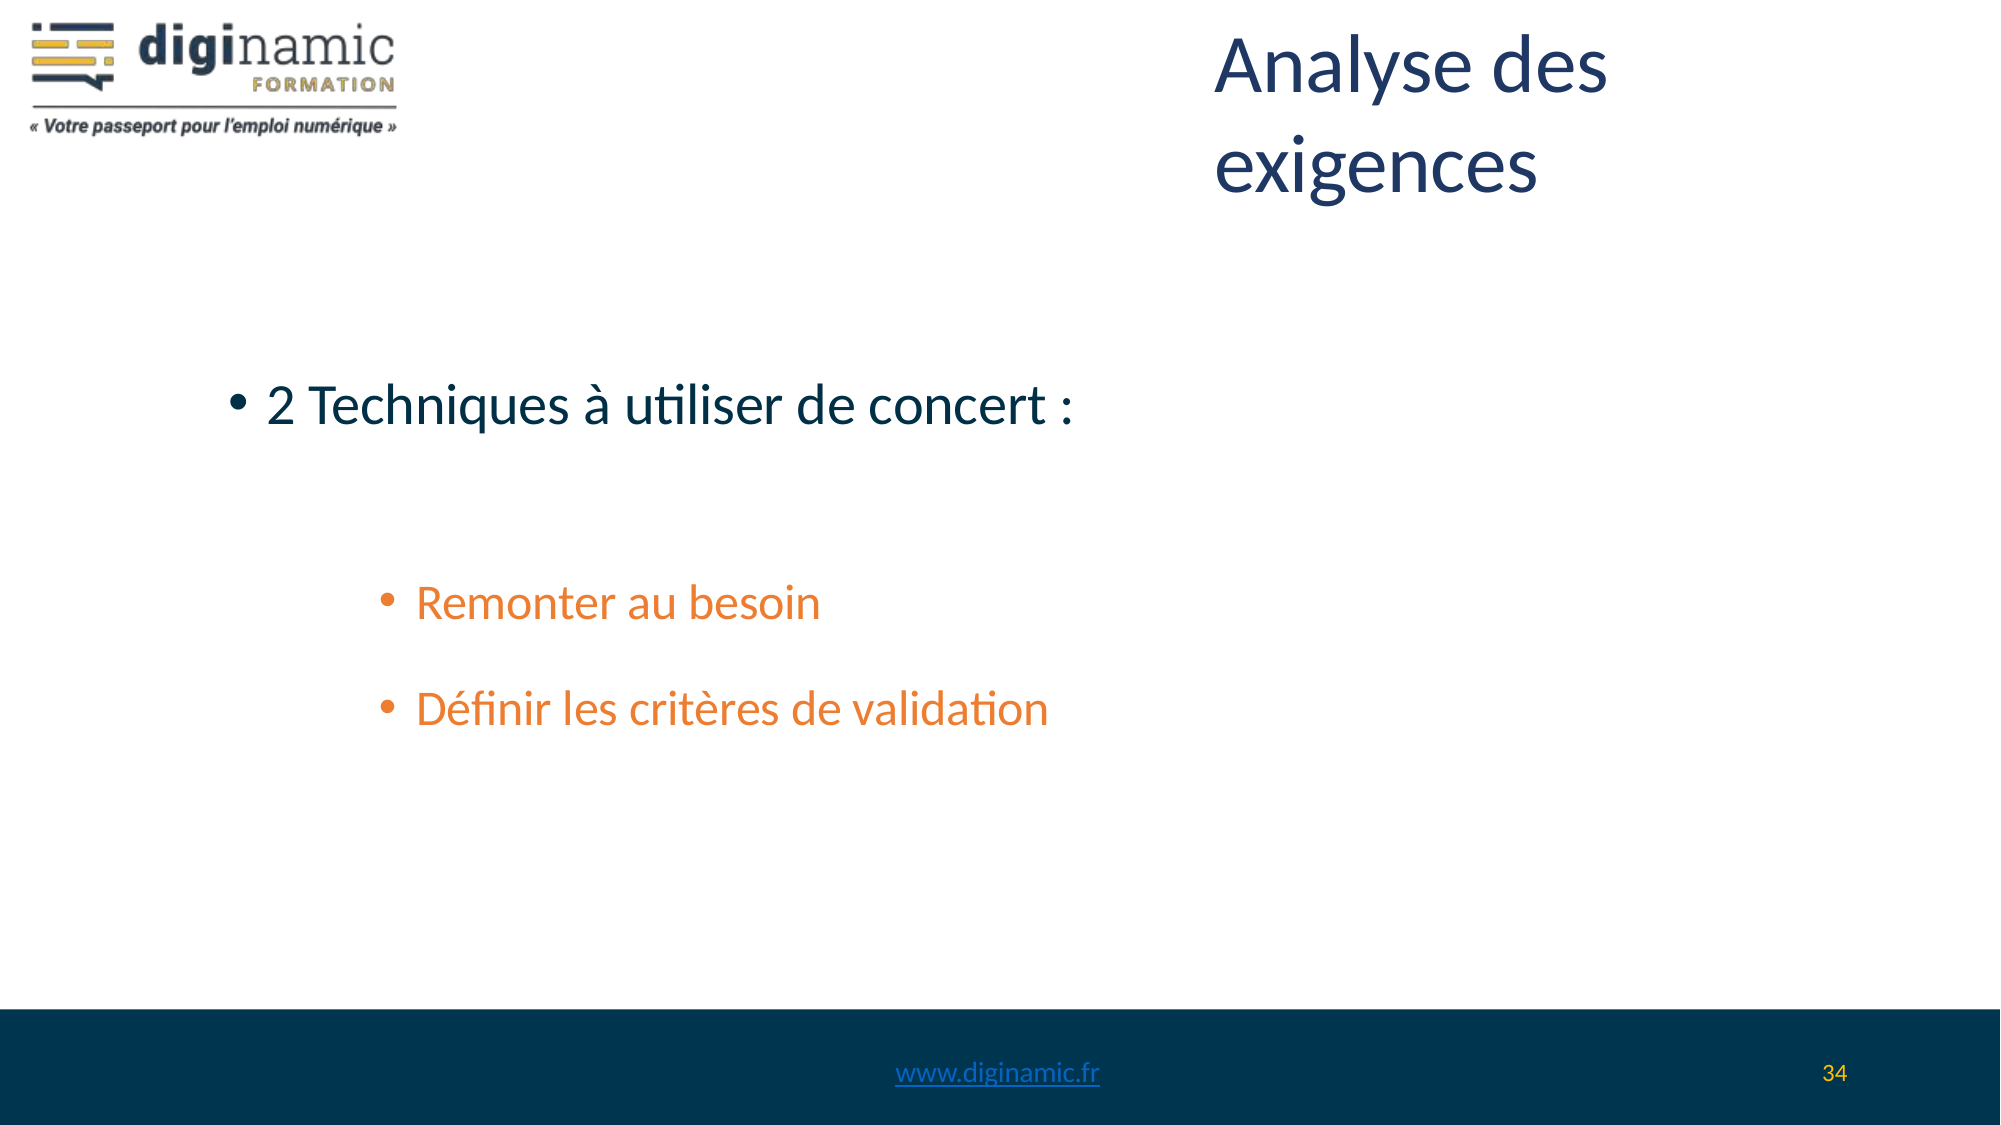

Analyse des exigences
2 Techniques à utiliser de concert :

Remonter au besoin
Définir les critères de validation
www.diginamic.fr
34